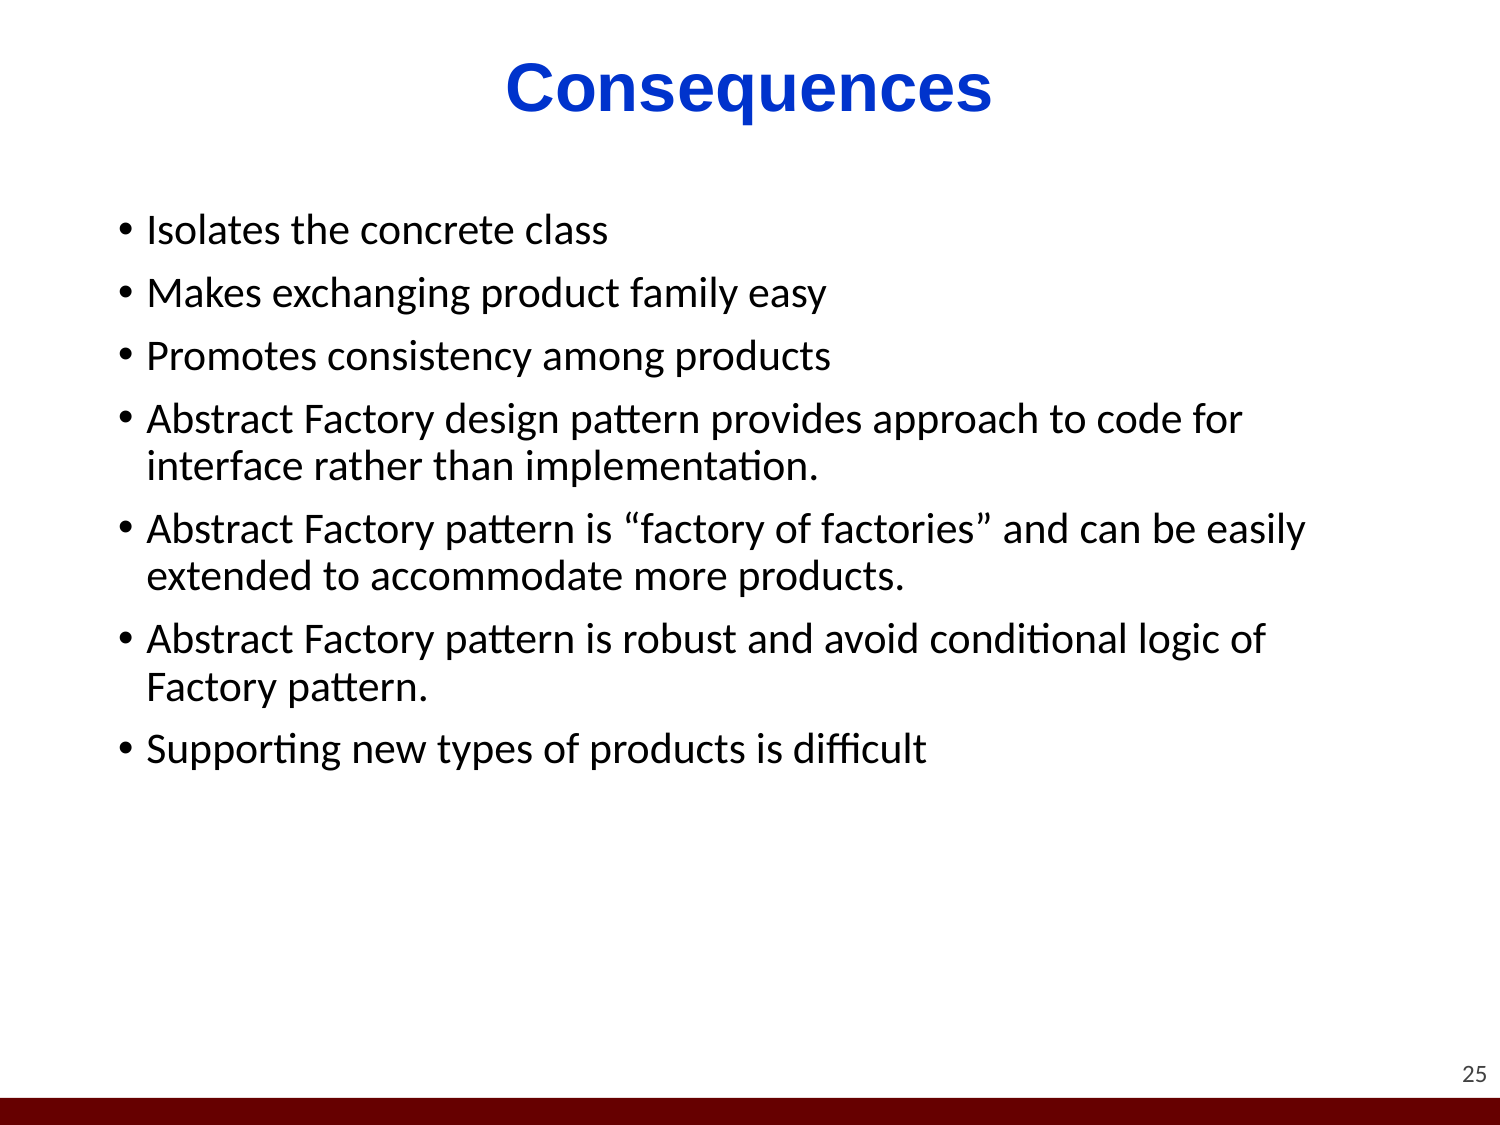

# Consequences
Isolates the concrete class
Makes exchanging product family easy
Promotes consistency among products
Abstract Factory design pattern provides approach to code for interface rather than implementation.
Abstract Factory pattern is “factory of factories” and can be easily extended to accommodate more products.
Abstract Factory pattern is robust and avoid conditional logic of Factory pattern.
Supporting new types of products is difficult